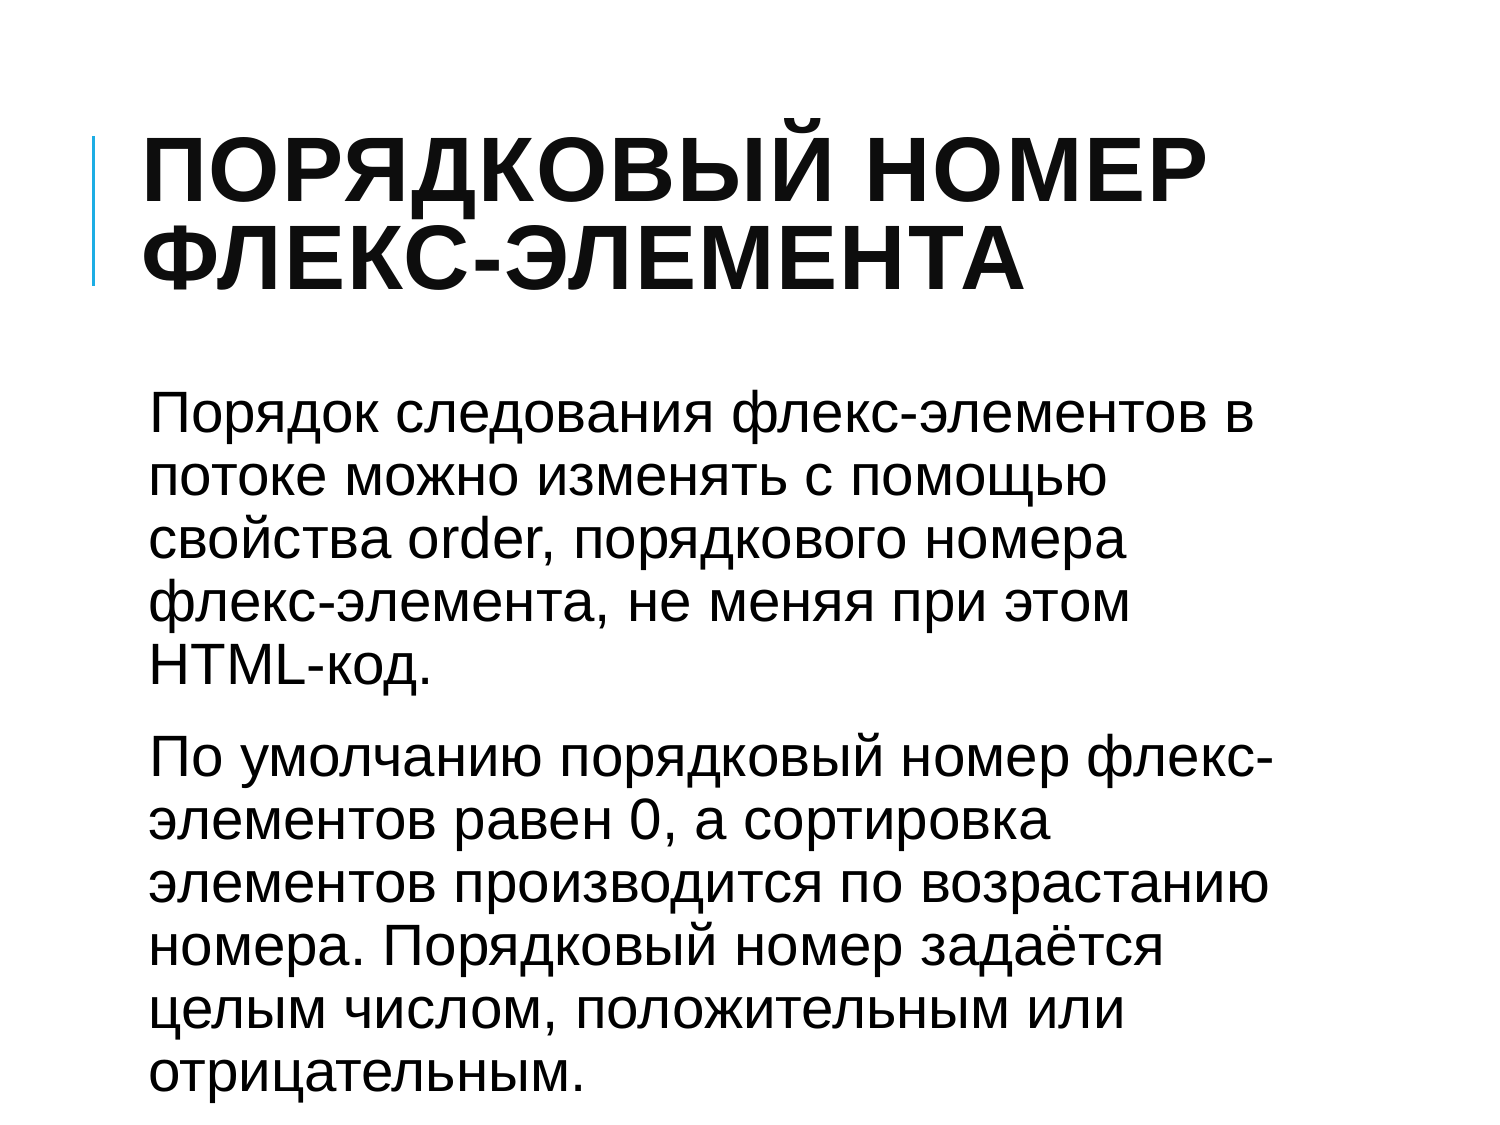

# Порядковый номер флекс-элемента
Порядок следования флекс-элементов в потоке можно изменять с помощью свойства order, порядкового номера флекс-элемента, не меняя при этом HTML-код.
По умолчанию порядковый номер флекс-элементов равен 0, а сортировка элементов производится по возрастанию номера. Порядковый номер задаётся целым числом, положительным или отрицательным.